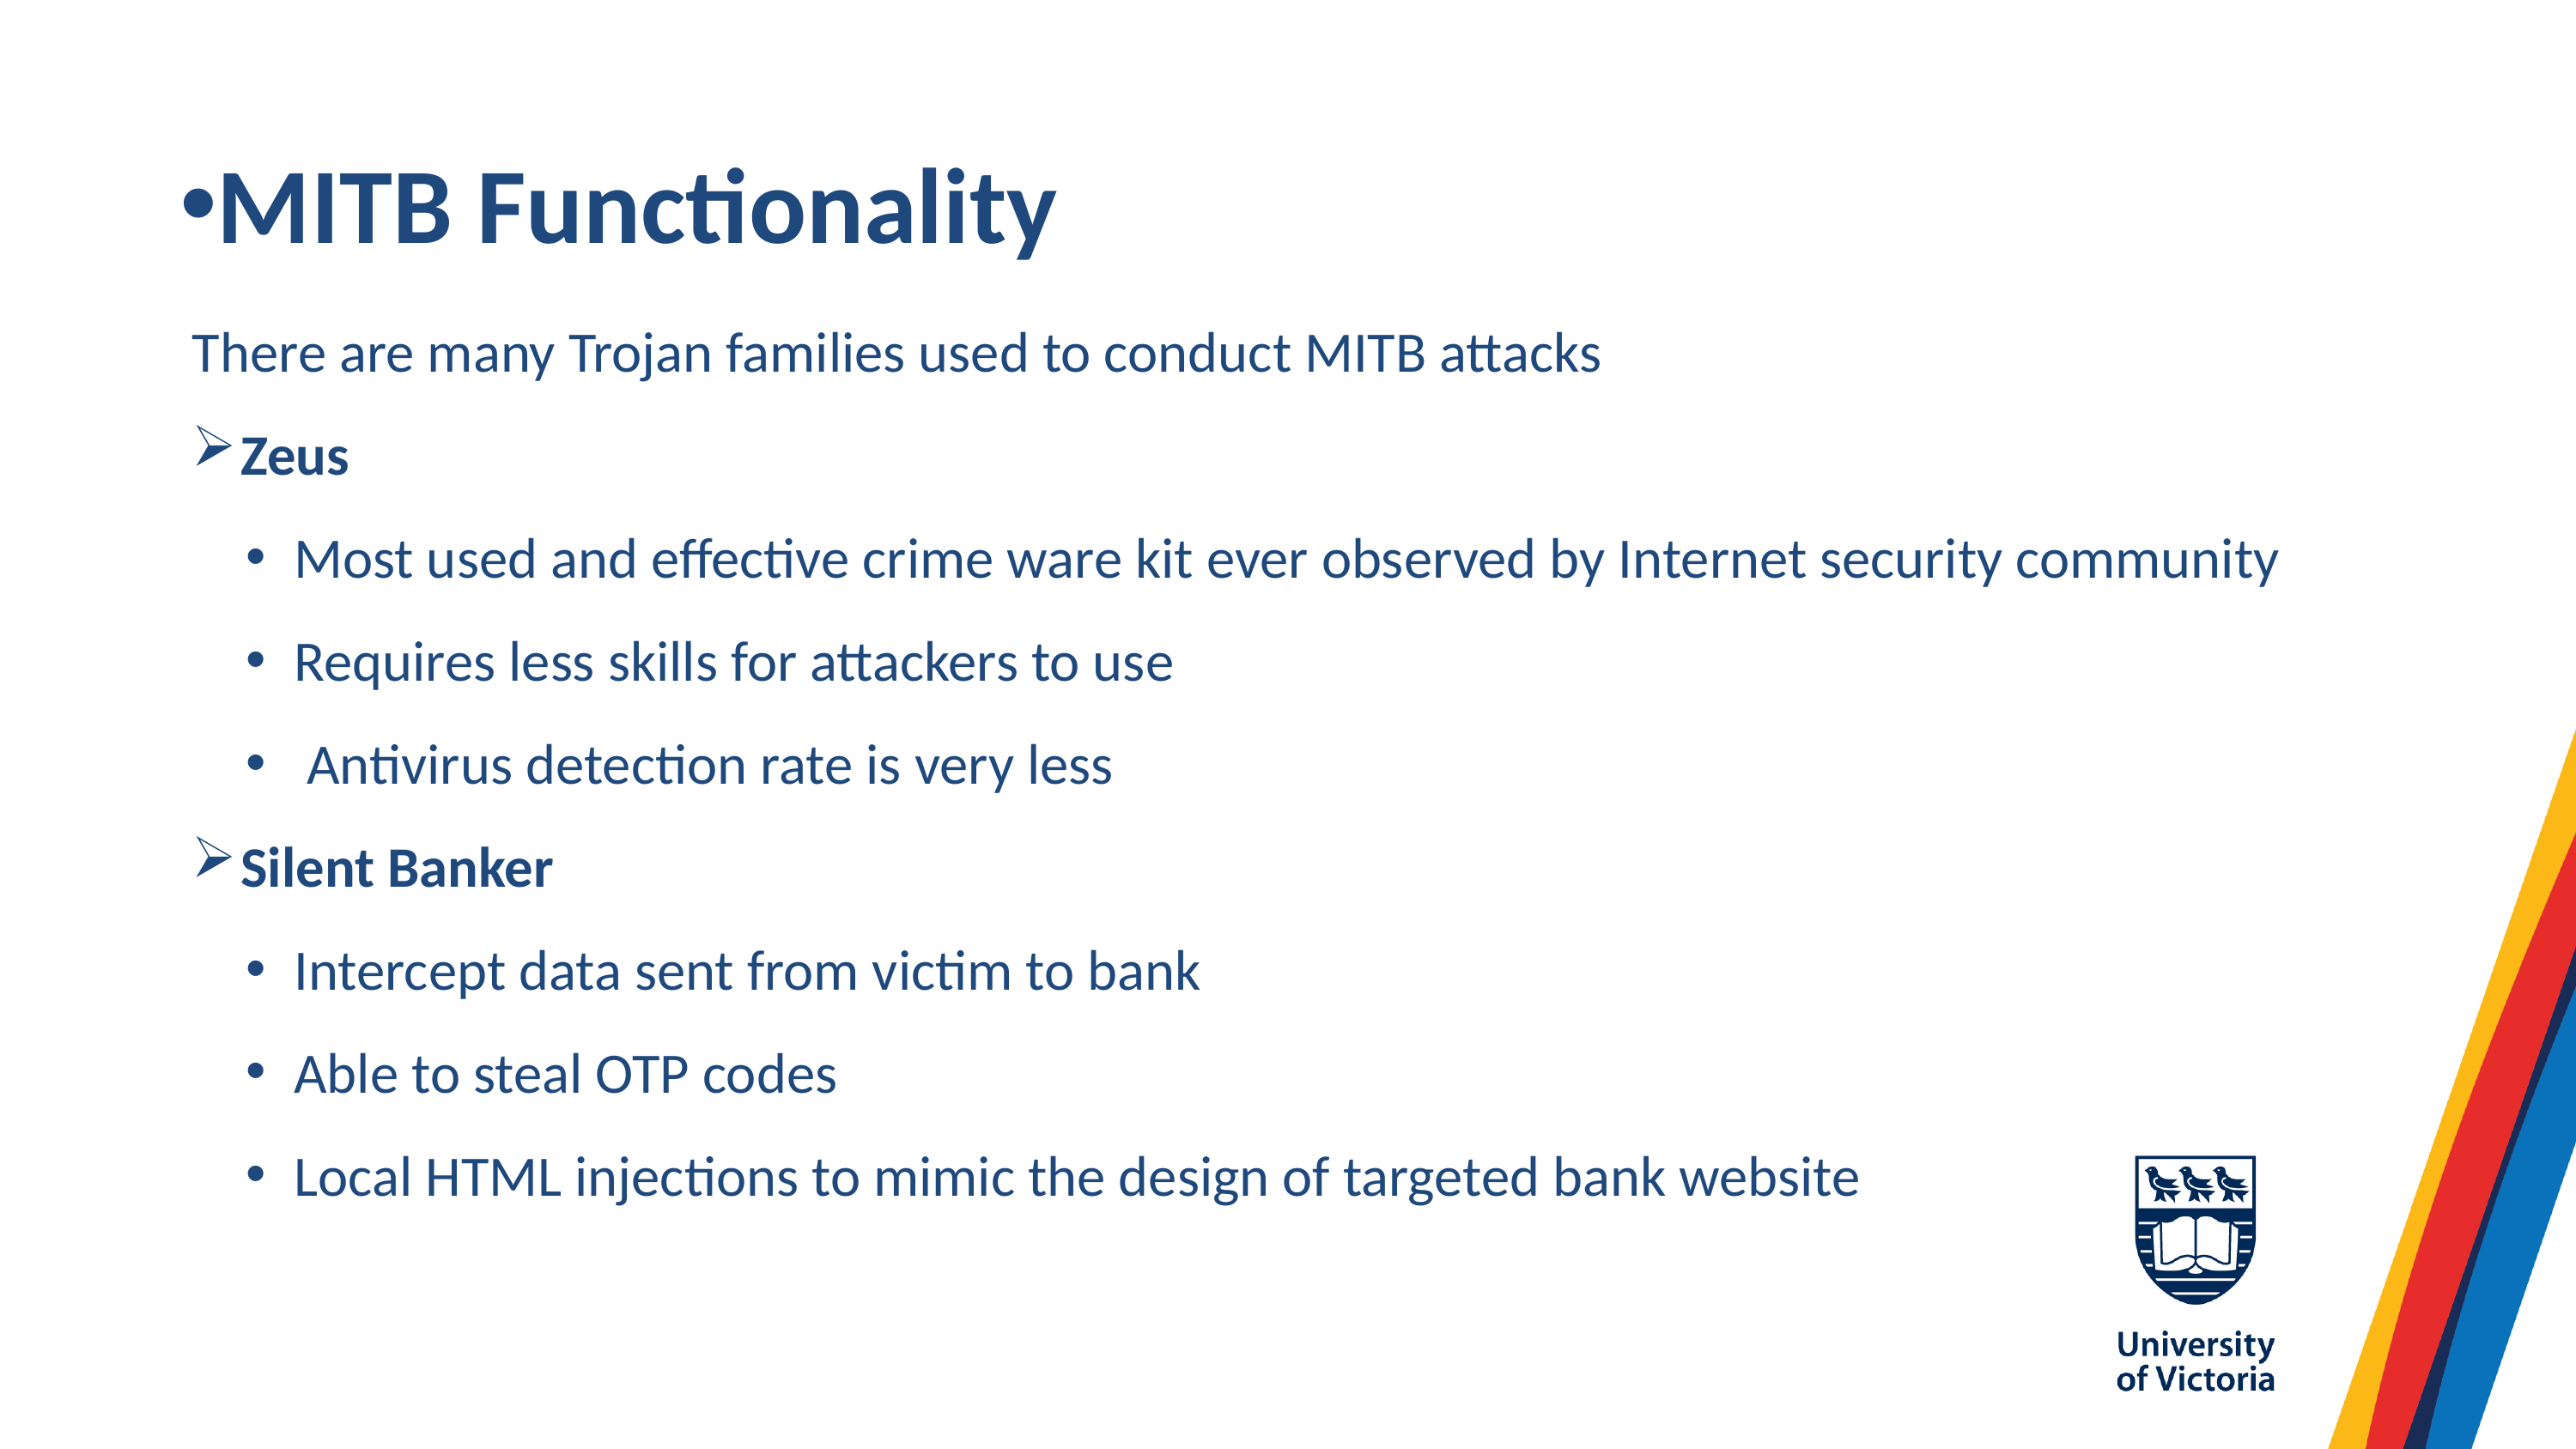

# MITB Functionality
There are many Trojan families used to conduct MITB attacks
Zeus
Most used and effective crime ware kit ever observed by Internet security community
Requires less skills for attackers to use
 Antivirus detection rate is very less
Silent Banker
Intercept data sent from victim to bank
Able to steal OTP codes
Local HTML injections to mimic the design of targeted bank website